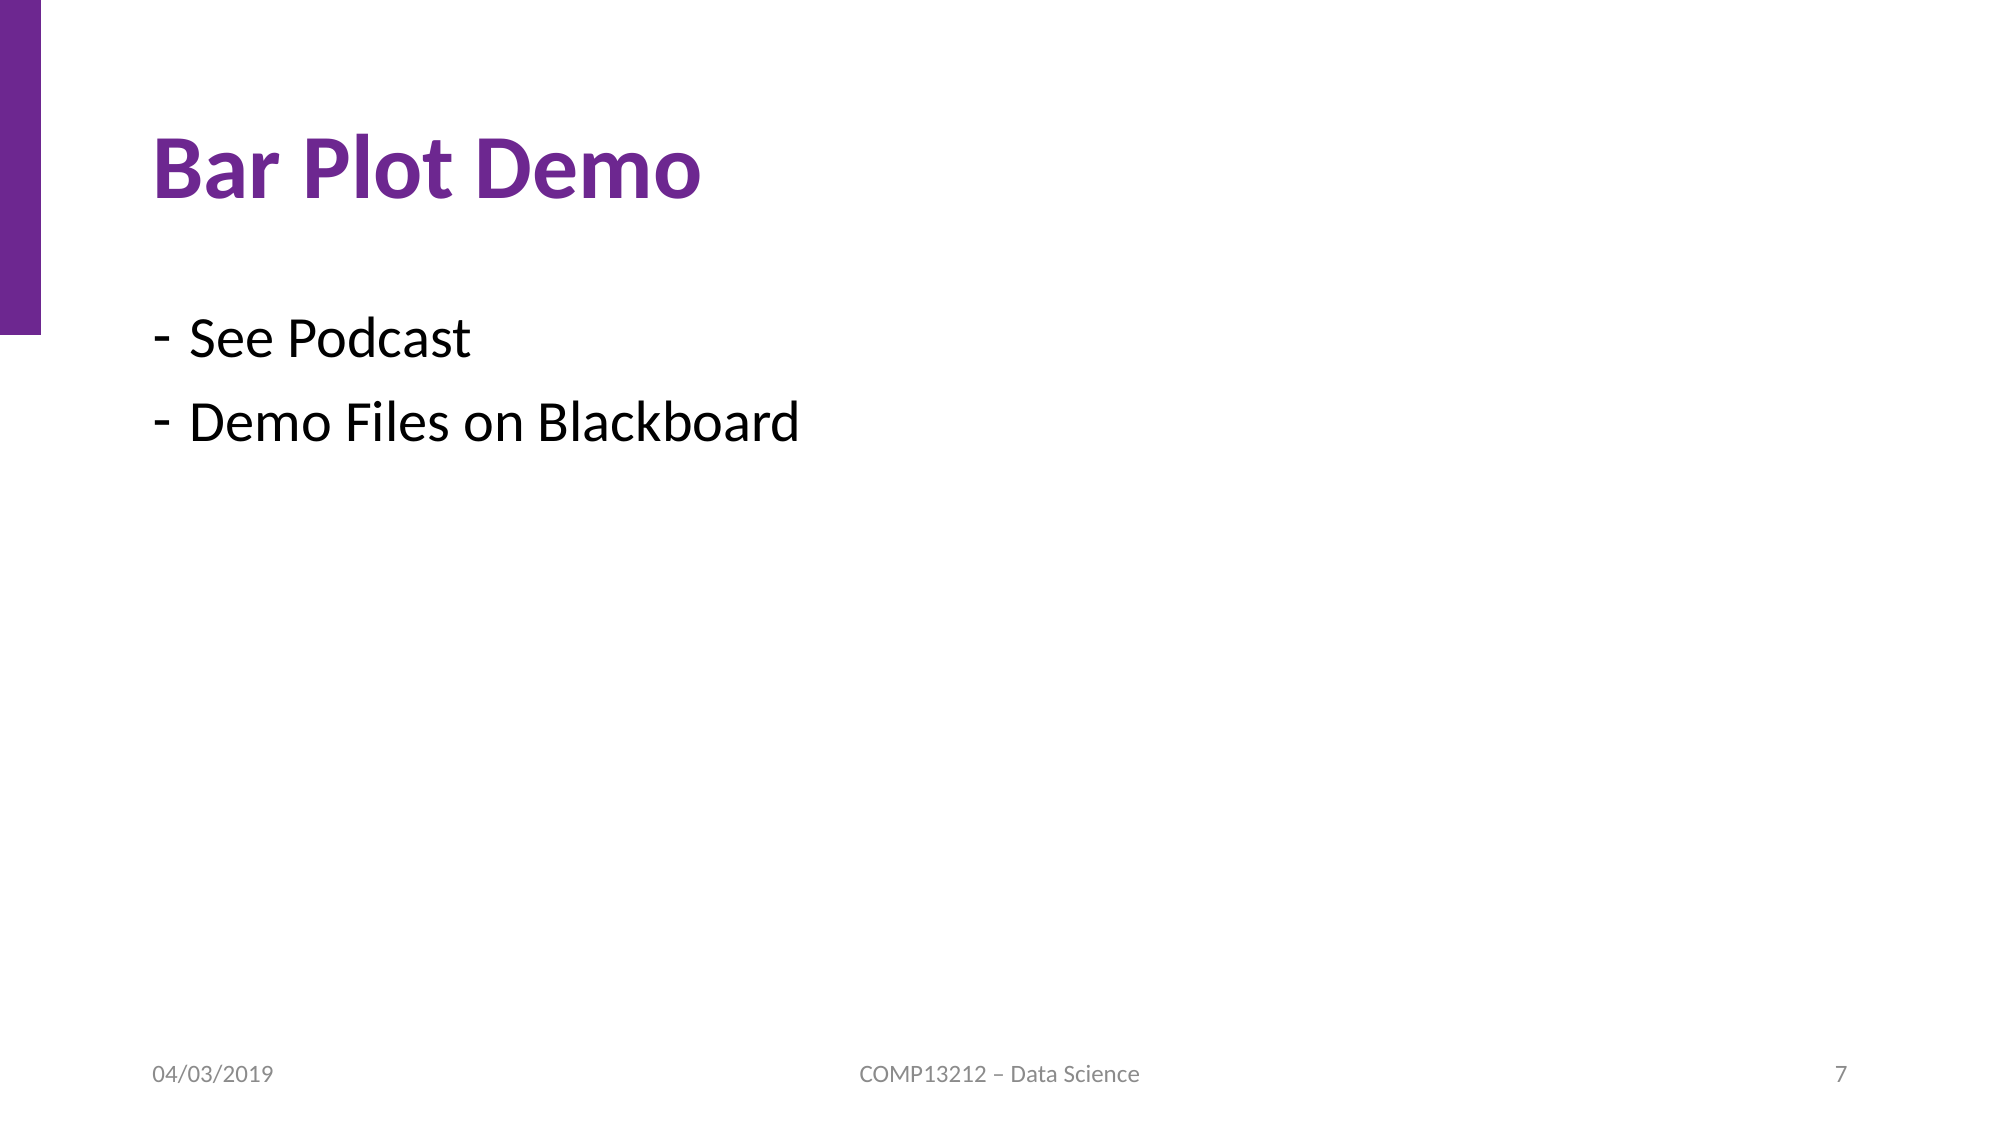

# Bar Plot Demo
See Podcast
Demo Files on Blackboard
04/03/2019
COMP13212 – Data Science
7